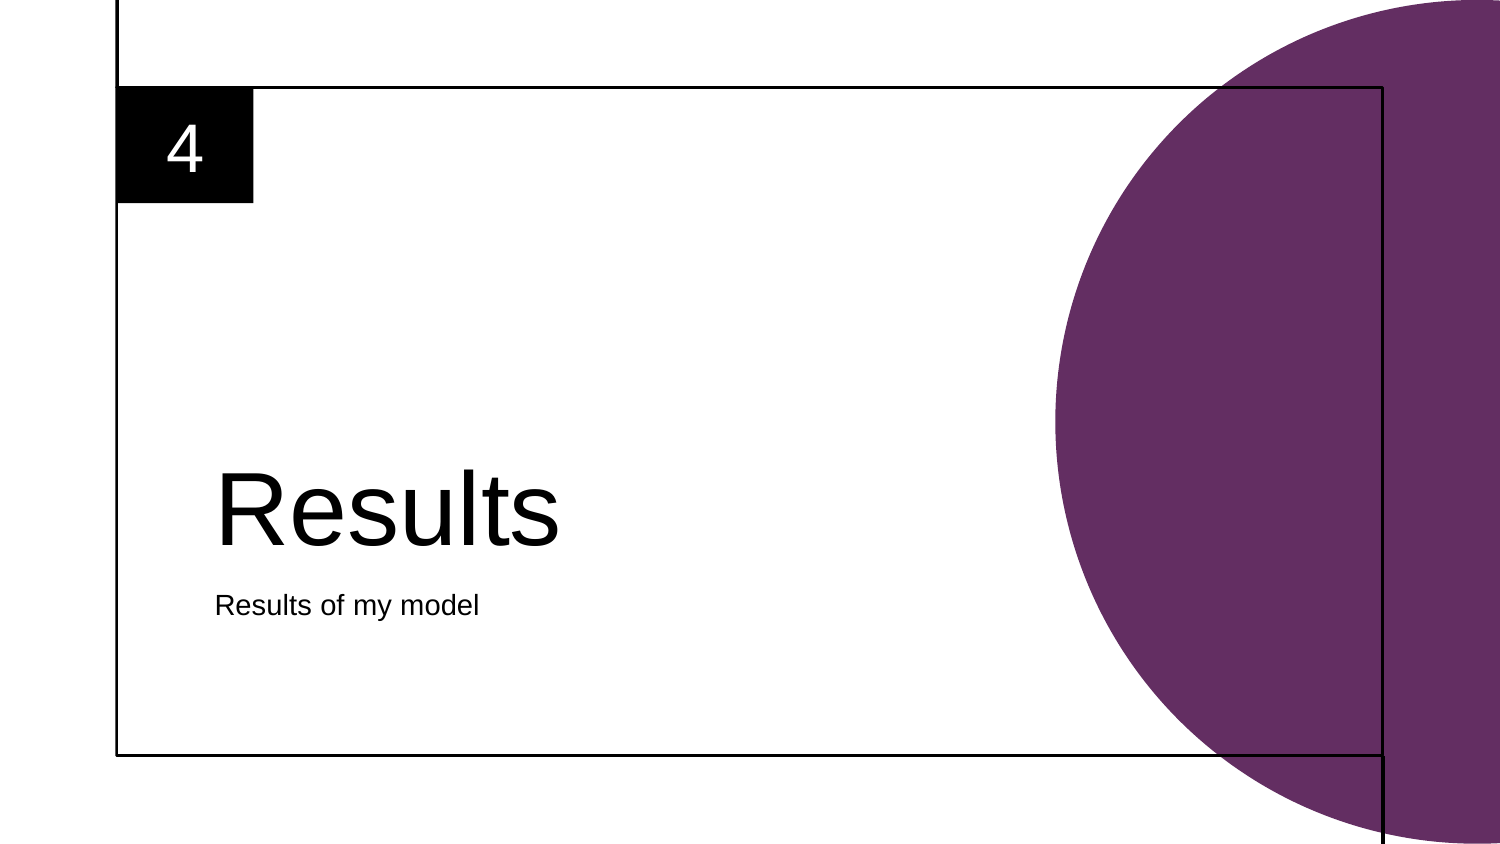

4
# Results
Results of my model